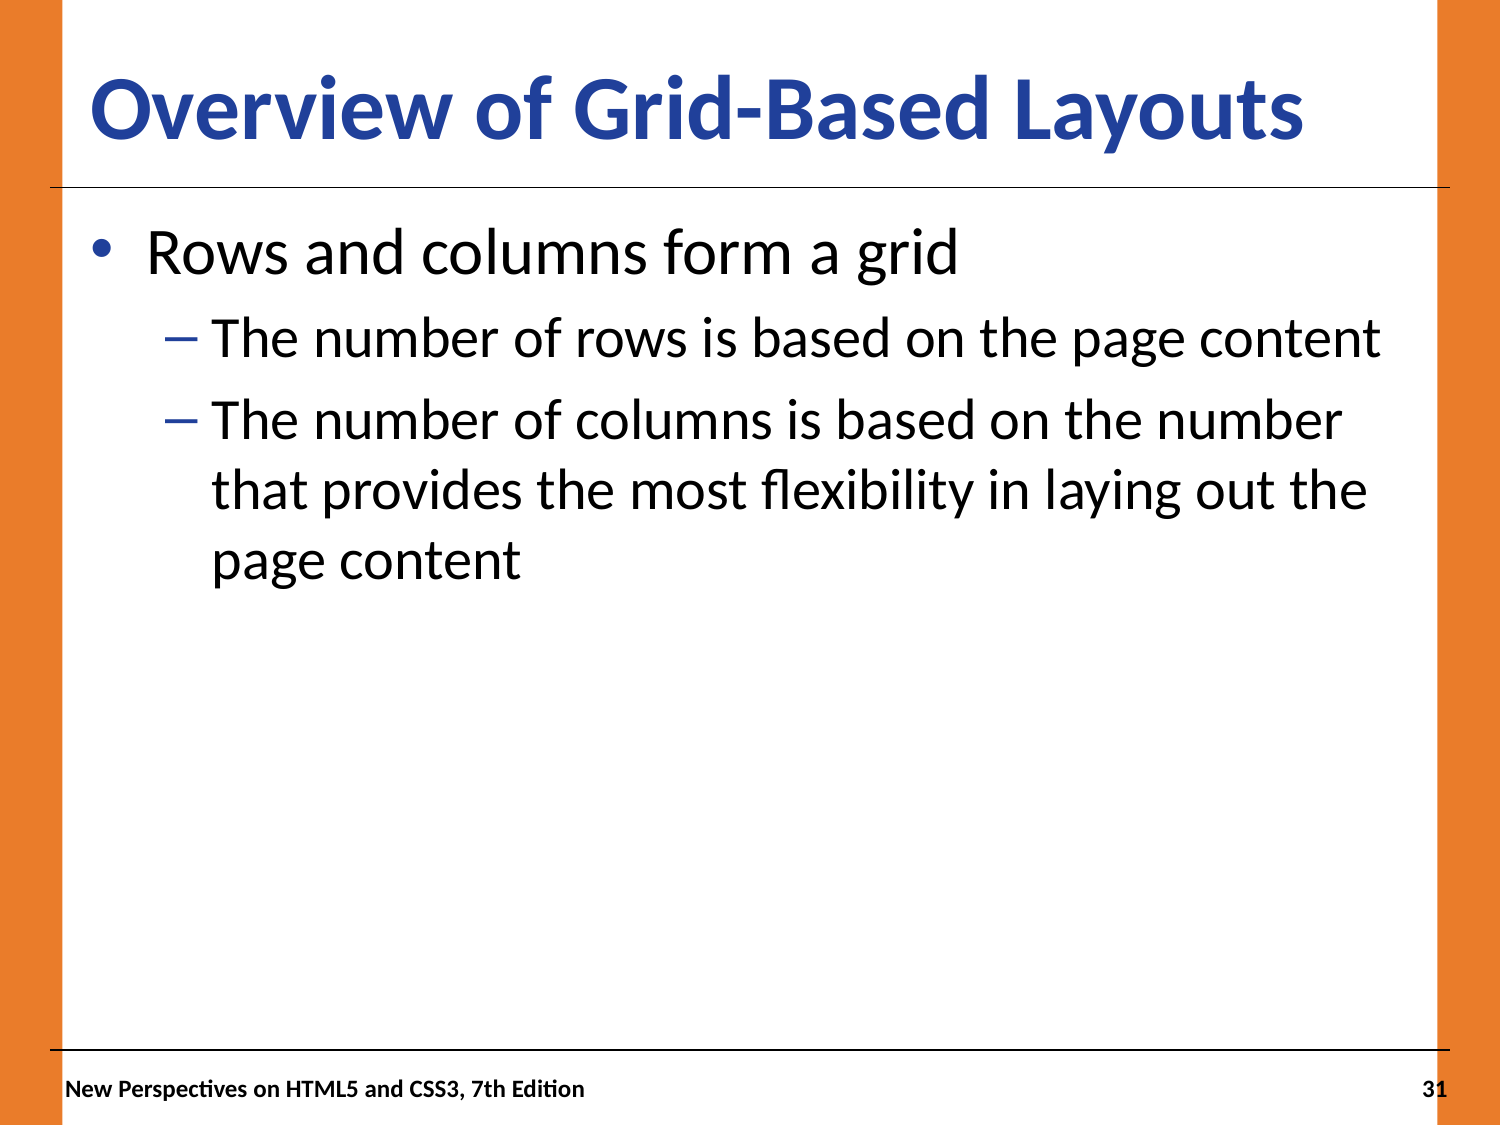

# Overview of Grid-Based Layouts
Rows and columns form a grid
The number of rows is based on the page content
The number of columns is based on the number that provides the most flexibility in laying out the page content
New Perspectives on HTML5 and CSS3, 7th Edition
31